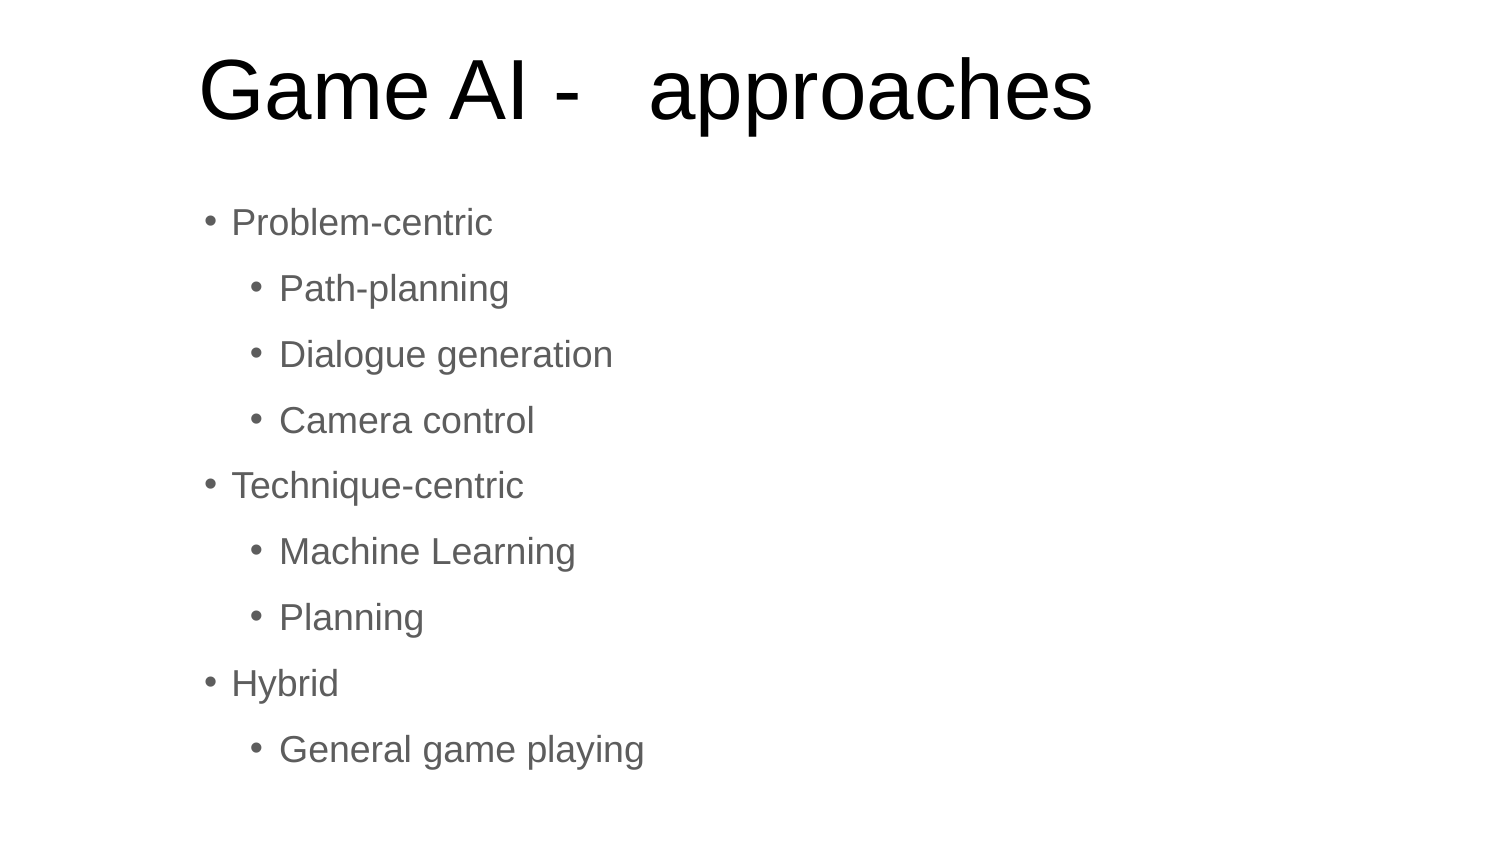

# Game AI -	approaches
Problem-centric
Path-planning
Dialogue generation
Camera control
Technique-centric
Machine Learning
Planning
Hybrid
General game playing